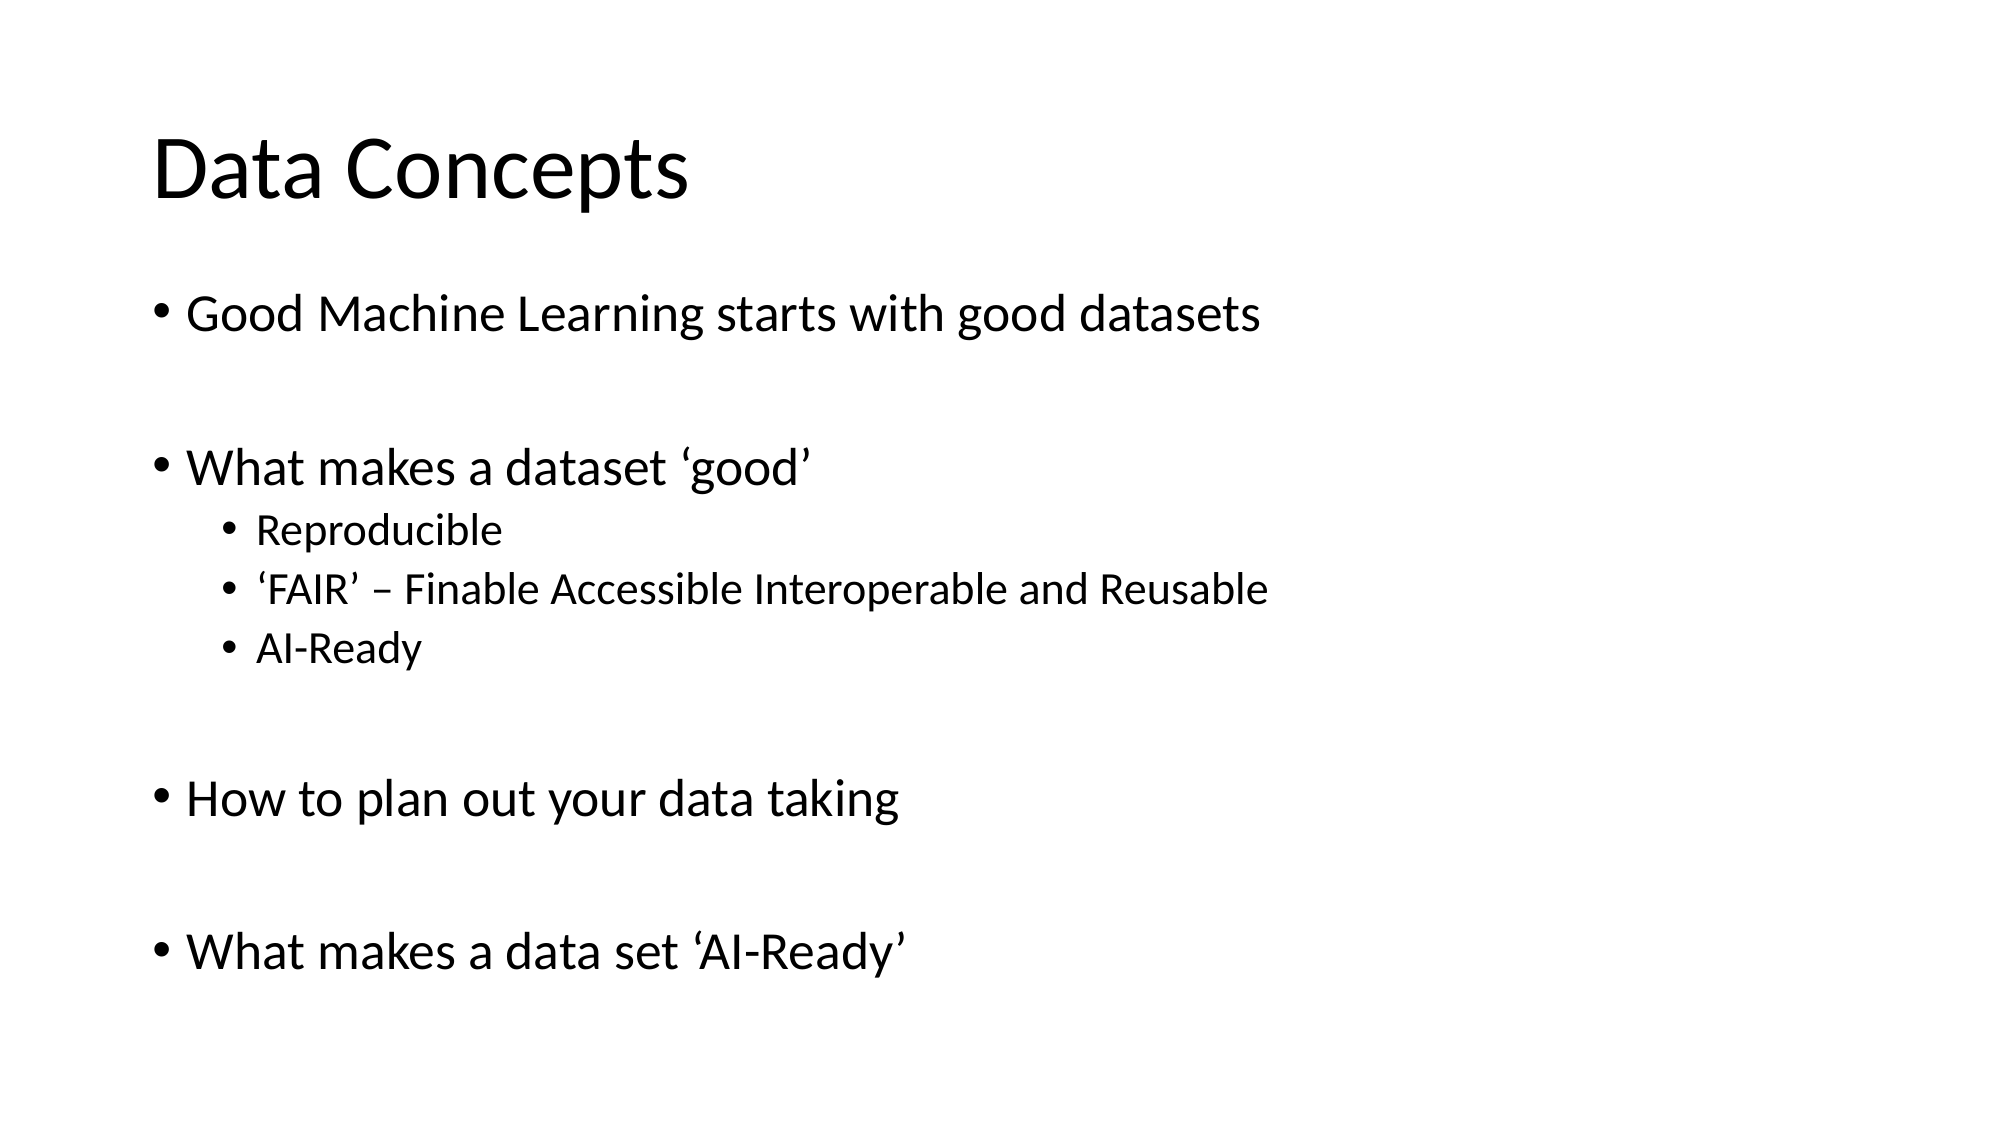

# Data Concepts
Good Machine Learning starts with good datasets

What makes a dataset ‘good’
Reproducible
‘FAIR’ – Finable Accessible Interoperable and Reusable
AI-Ready

How to plan out your data taking

What makes a data set ‘AI-Ready’